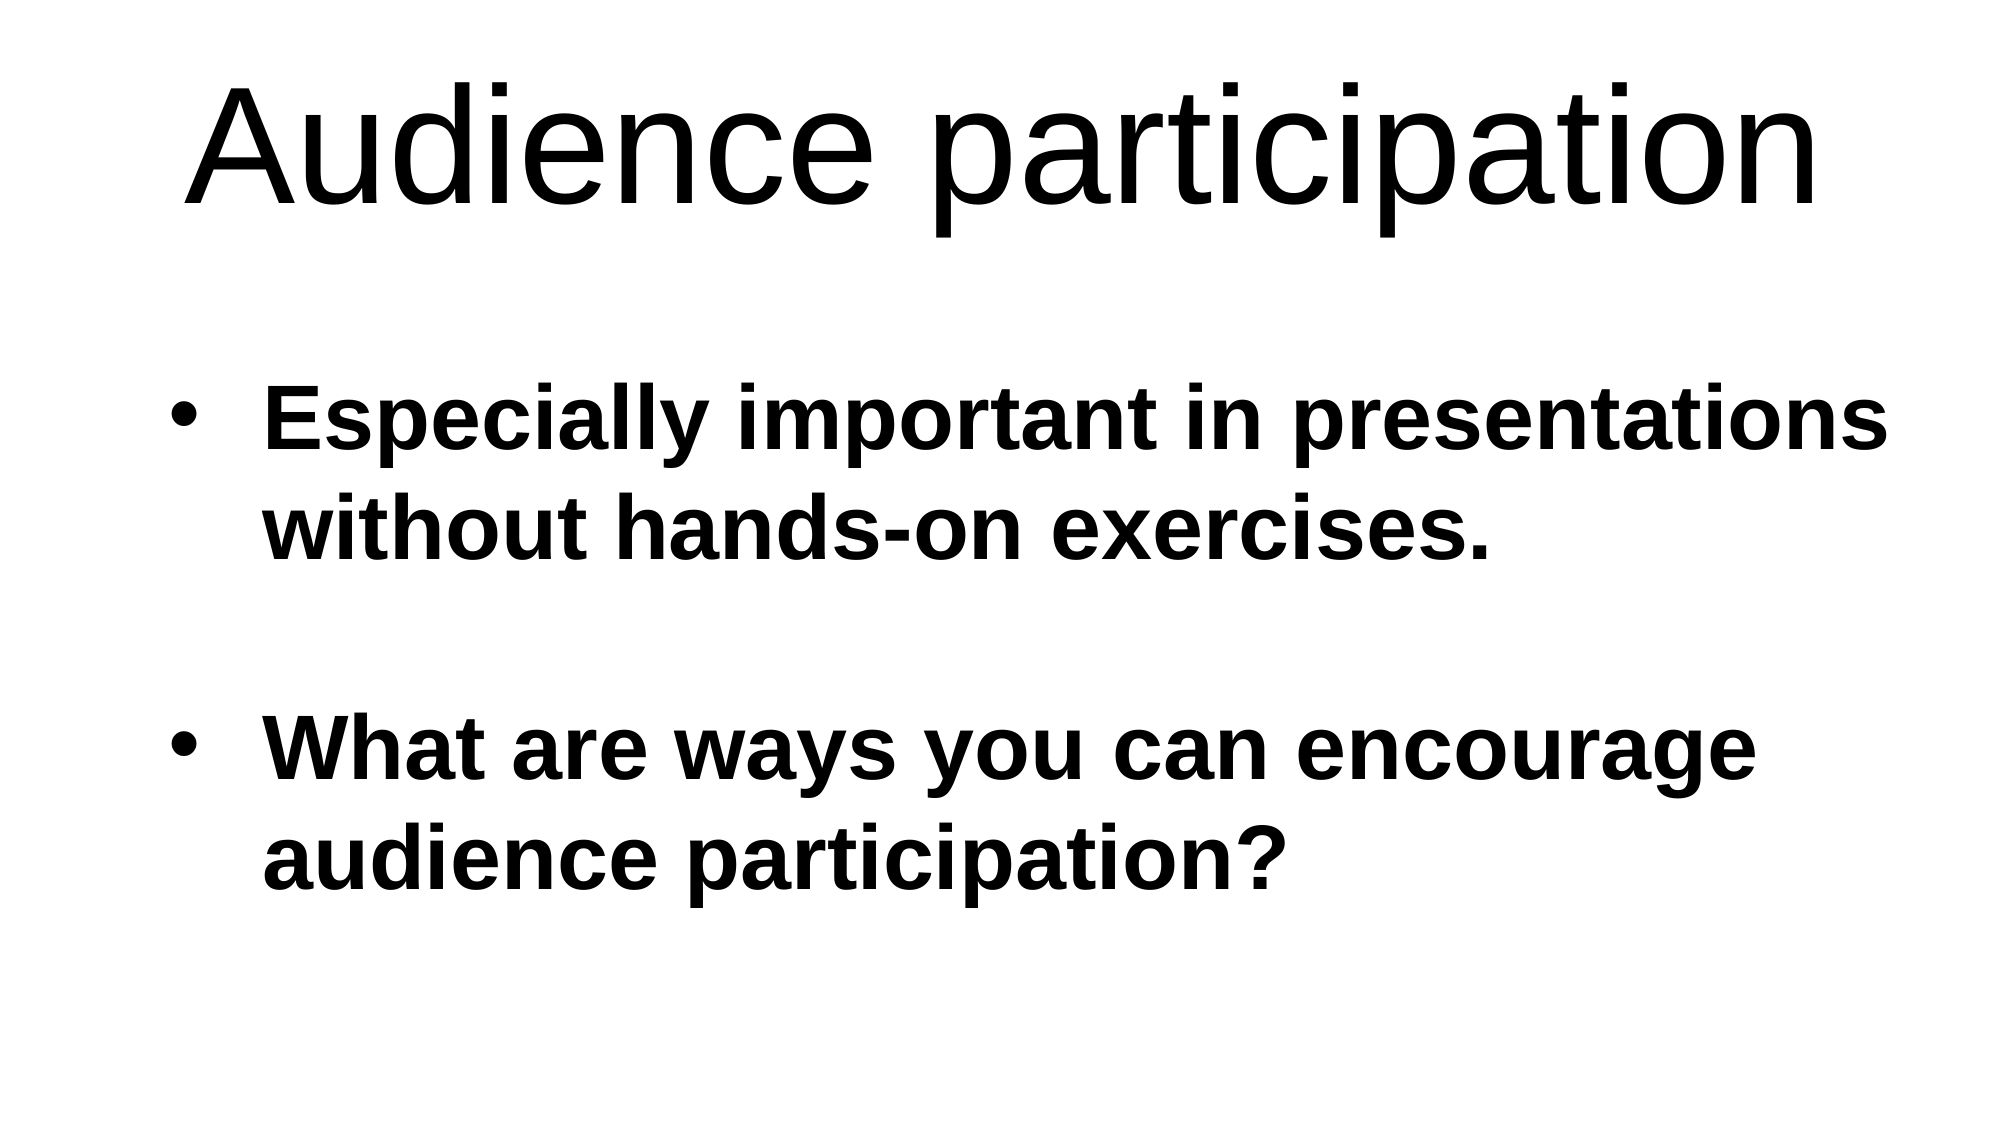

Audience participation
Especially important in presentations without hands-on exercises.
What are ways you can encourage audience participation?